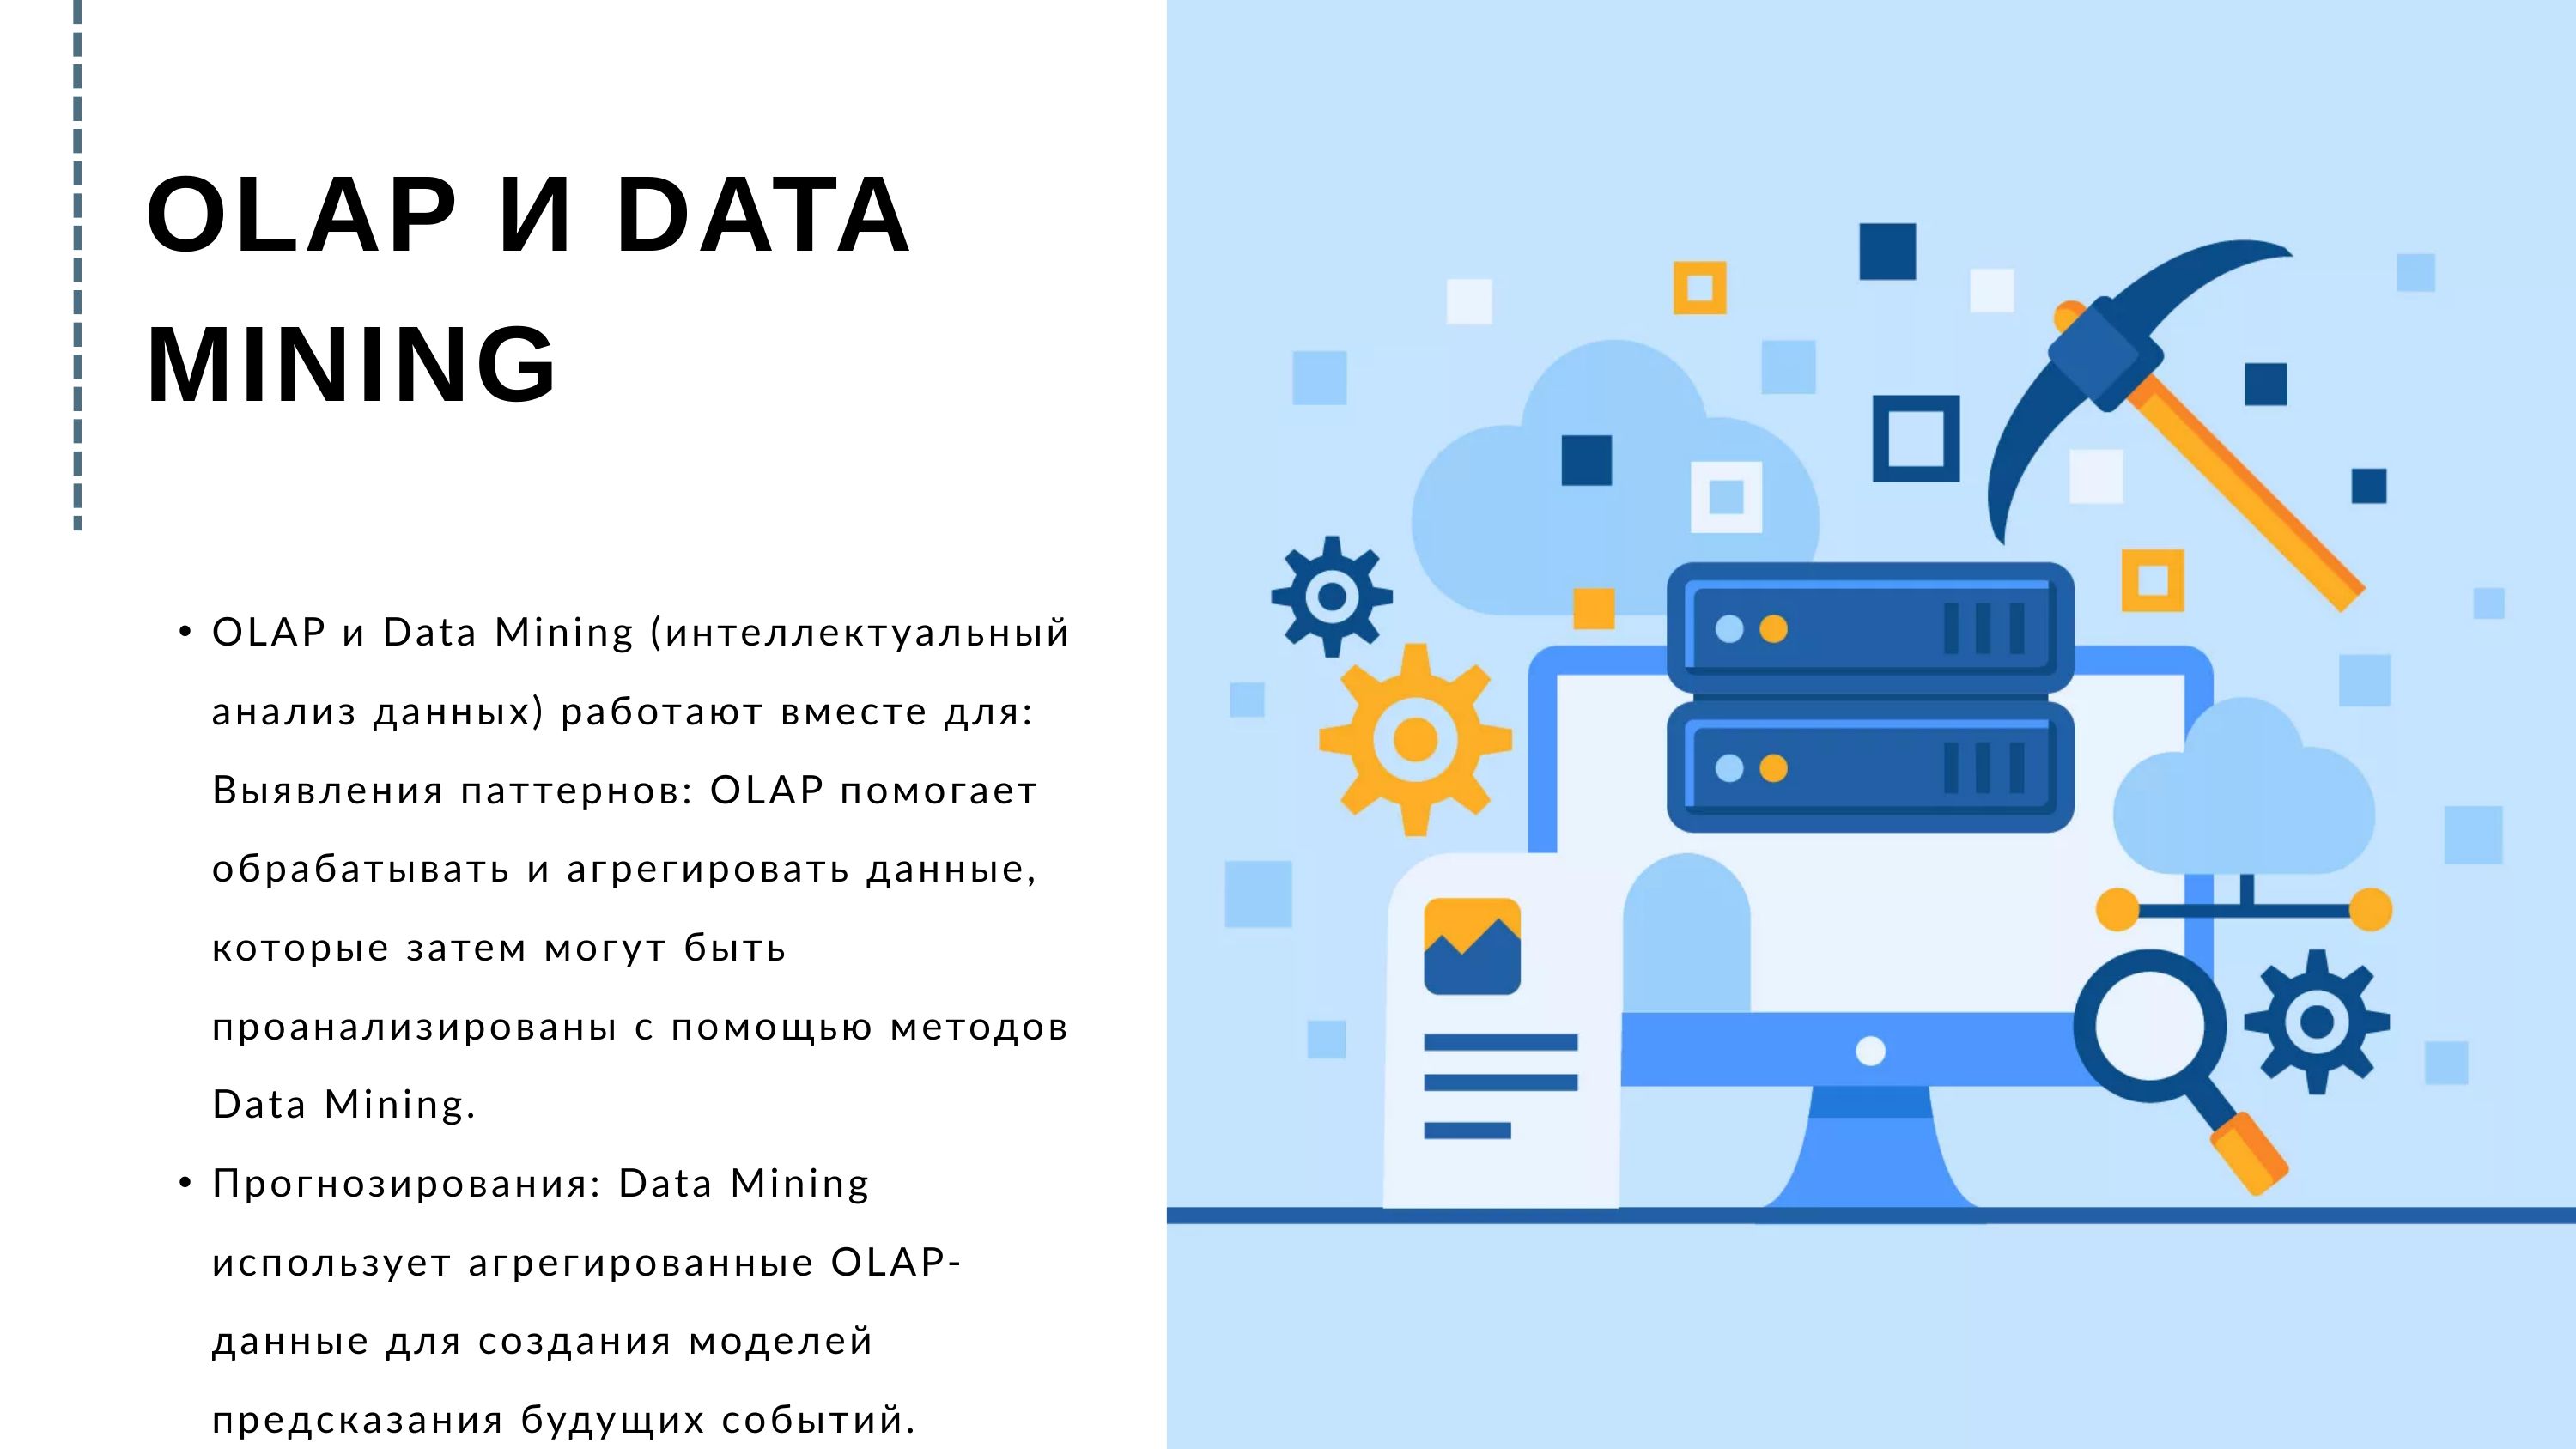

OLAP И DATA MINING
OLAP и Data Mining (интеллектуальный анализ данных) работают вместе для: Выявления паттернов: OLAP помогает обрабатывать и агрегировать данные, которые затем могут быть проанализированы с помощью методов Data Mining.
Прогнозирования: Data Mining использует агрегированные OLAP-данные для создания моделей предсказания будущих событий.